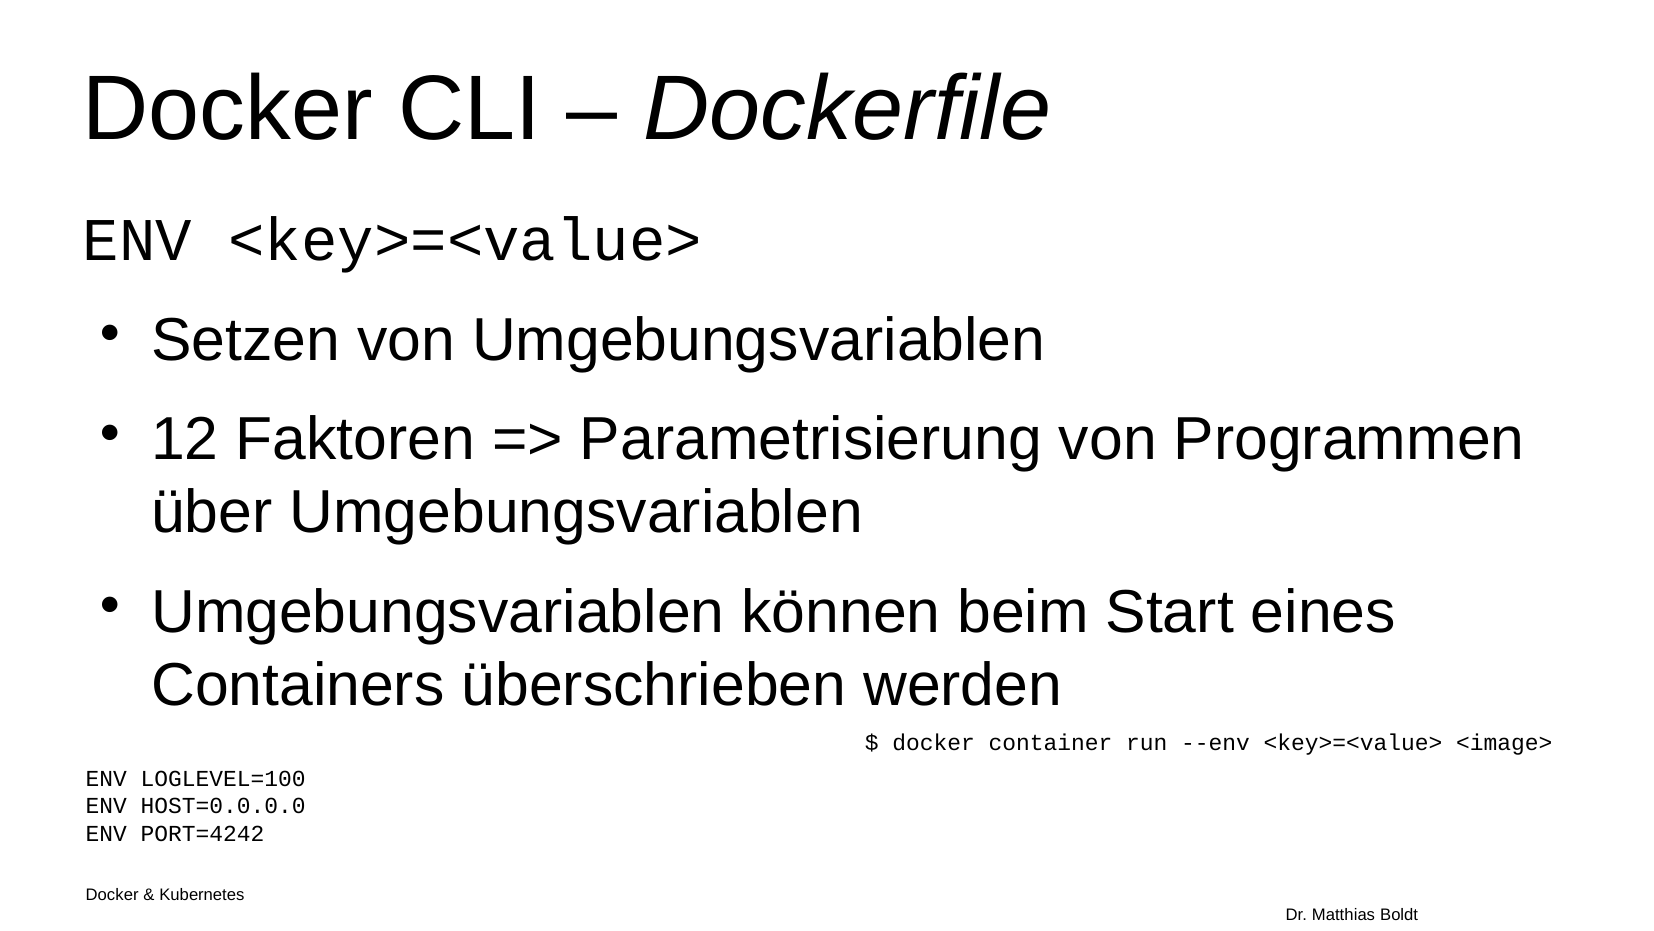

Docker CLI – Dockerfile
ENV <key>=<value>
Setzen von Umgebungsvariablen
12 Faktoren => Parametrisierung von Programmen über Umgebungsvariablen
Umgebungsvariablen können beim Start eines Containers überschrieben werden

$ docker container run --env <key>=<value> <image>
ENV LOGLEVEL=100
ENV HOST=0.0.0.0
ENV PORT=4242
Docker & Kubernetes																Dr. Matthias Boldt